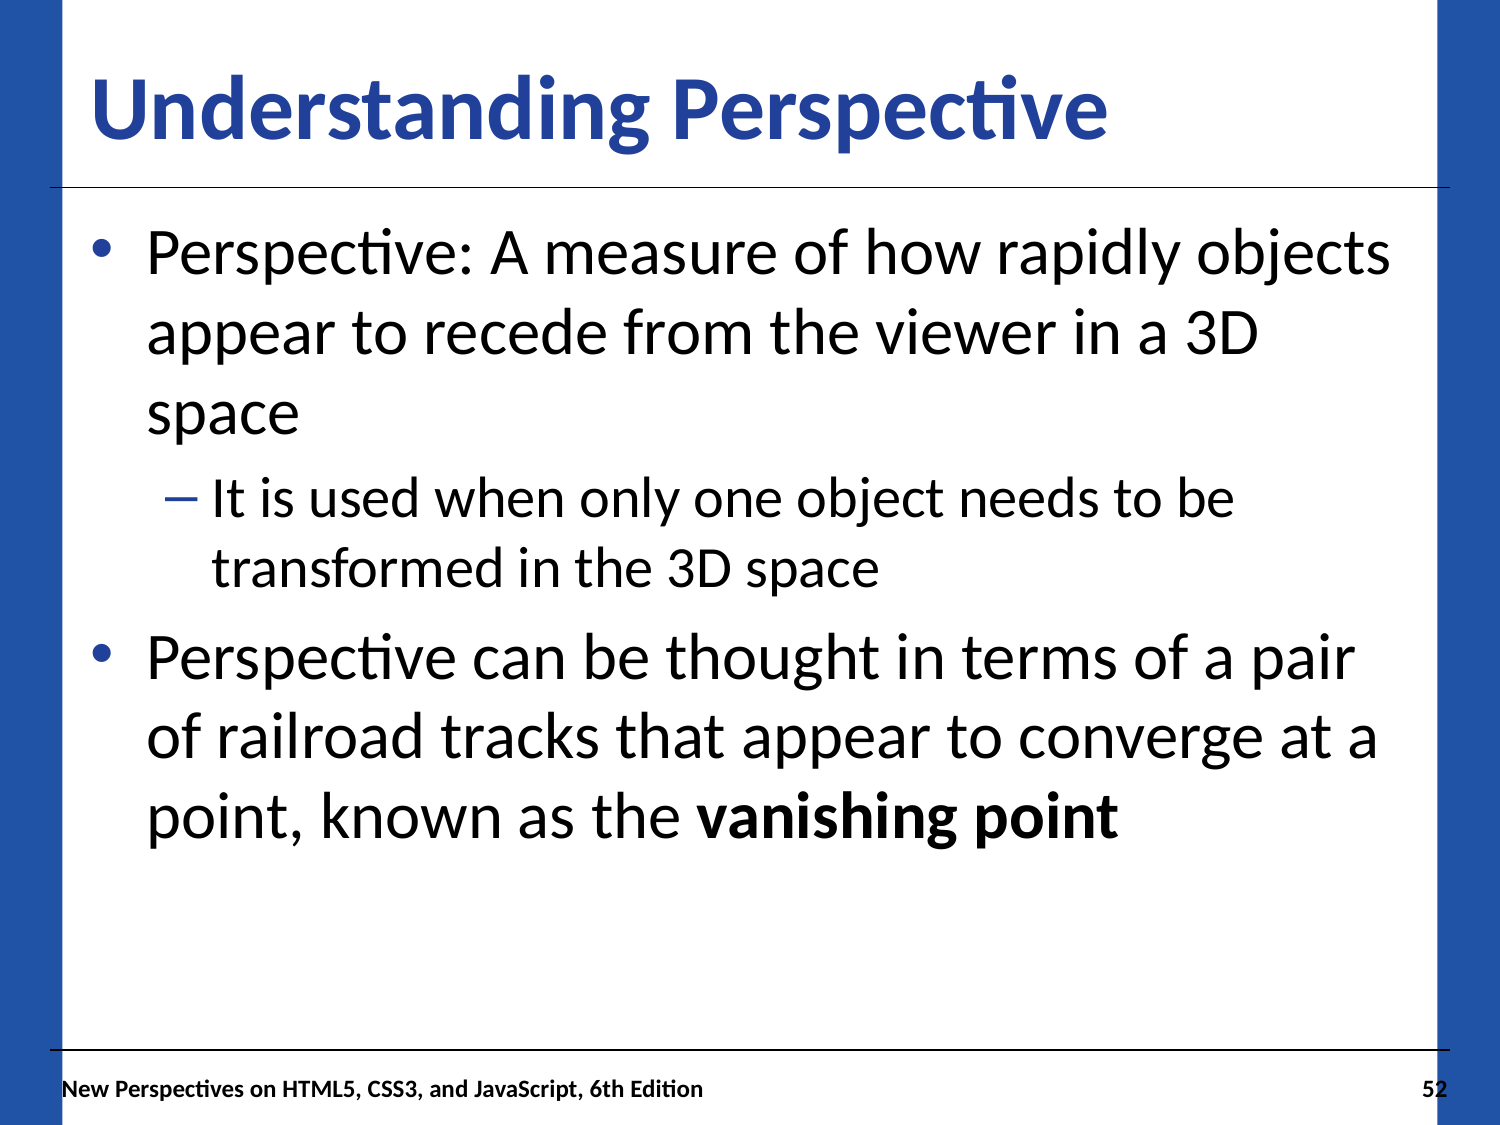

# Understanding Perspective
Perspective: A measure of how rapidly objects appear to recede from the viewer in a 3D space
It is used when only one object needs to be transformed in the 3D space
Perspective can be thought in terms of a pair of railroad tracks that appear to converge at a point, known as the vanishing point
New Perspectives on HTML5, CSS3, and JavaScript, 6th Edition
52